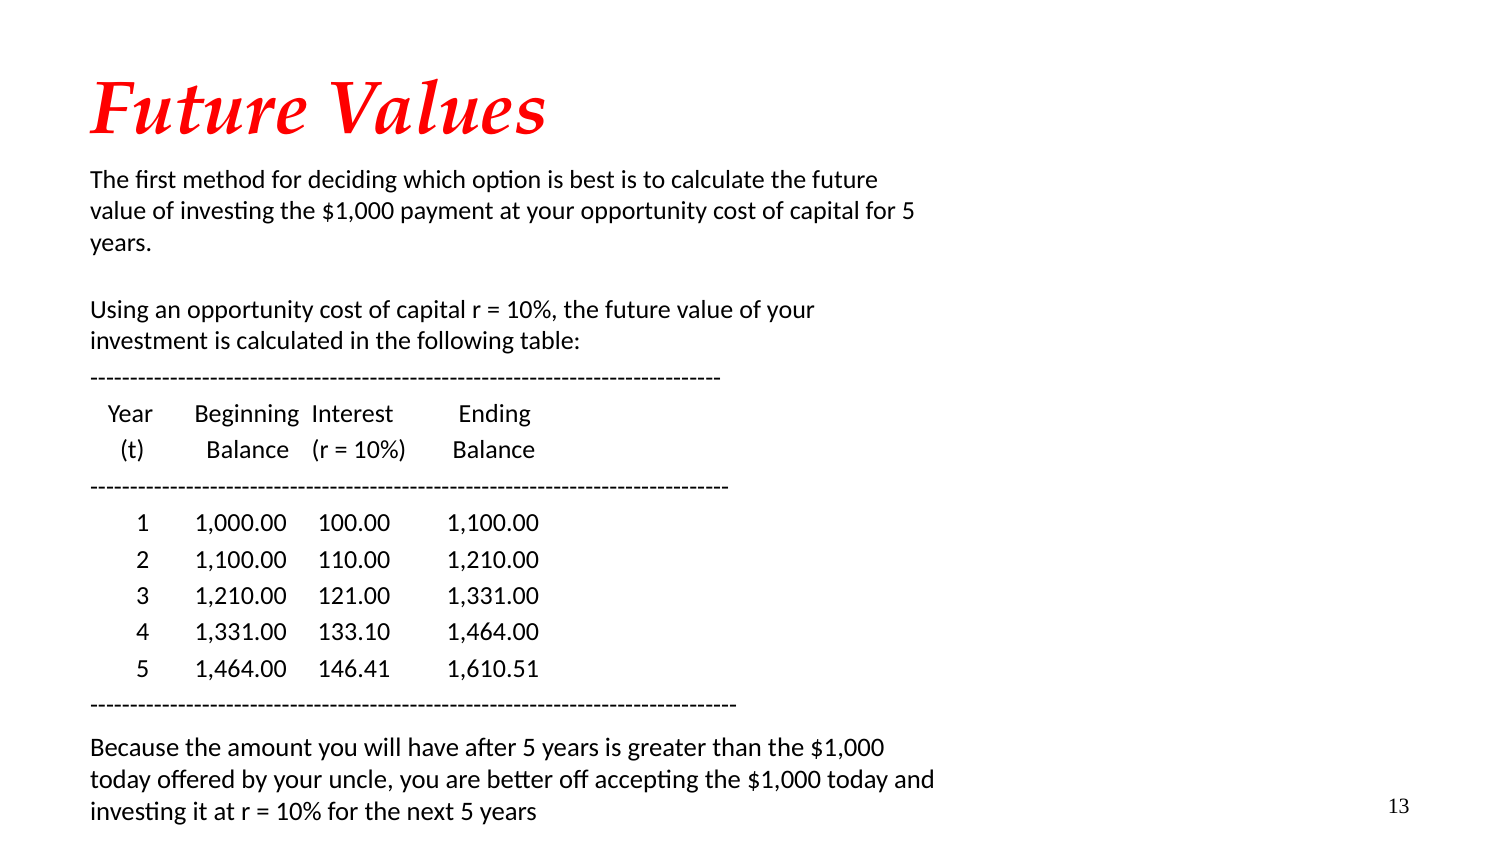

# Future Values
The first method for deciding which option is best is to calculate the future value of investing the $1,000 payment at your opportunity cost of capital for 5 years.
Using an opportunity cost of capital r = 10%, the future value of your investment is calculated in the following table:
-------------------------------------------------------------------------------
   Year	Beginning	Interest	     Ending
     (t)	  Balance	(r = 10%)	    Balance
--------------------------------------------------------------------------------
	1	1,000.00	 100.00	   1,100.00
	2	1,100.00	 110.00	   1,210.00
	3	1,210.00	 121.00	   1,331.00
	4	1,331.00	 133.10	   1,464.00
	5	1,464.00	 146.41	   1,610.51
---------------------------------------------------------------------------------
Because the amount you will have after 5 years is greater than the $1,000 today offered by your uncle, you are better off accepting the $1,000 today and investing it at r = 10% for the next 5 years

13